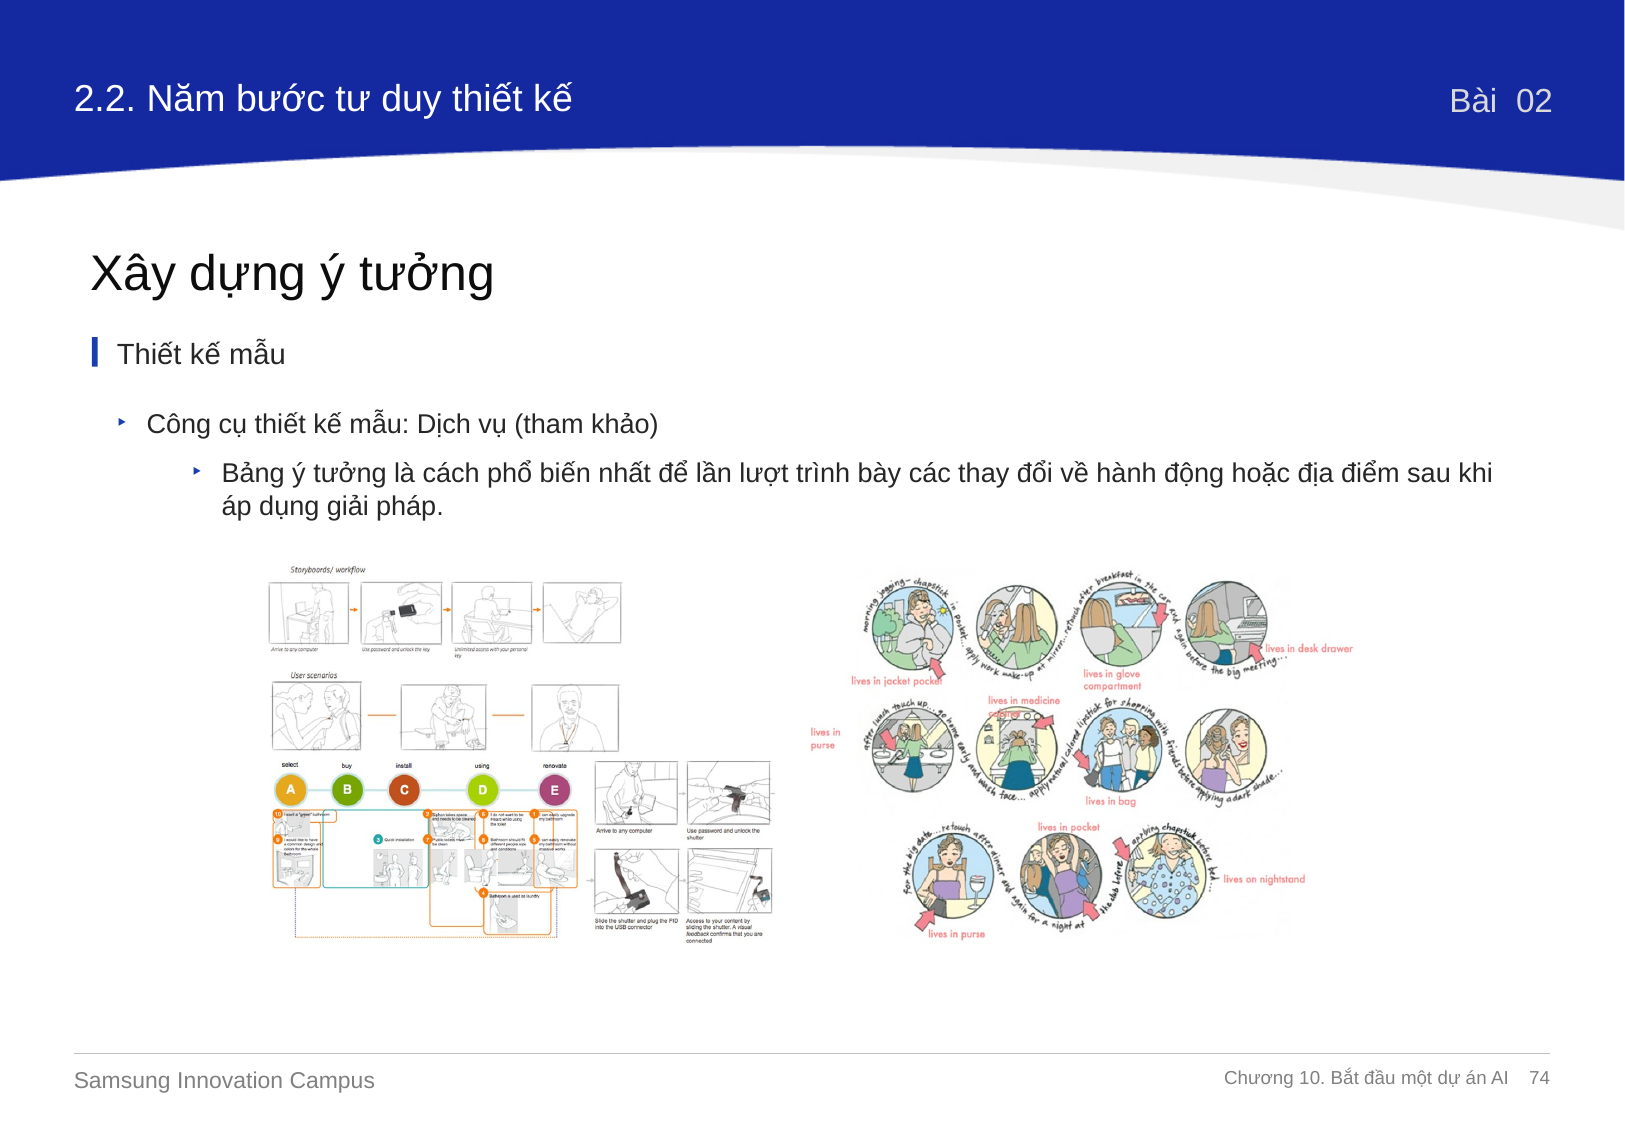

2.2. Năm bước tư duy thiết kế
Bài  02
Xây dựng ý tưởng
Thiết kế mẫu

Công cụ thiết kế mẫu: Dịch vụ (tham khảo)
Bảng ý tưởng là cách phổ biến nhất để lần lượt trình bày các thay đổi về hành động hoặc địa điểm sau khi áp dụng giải pháp.